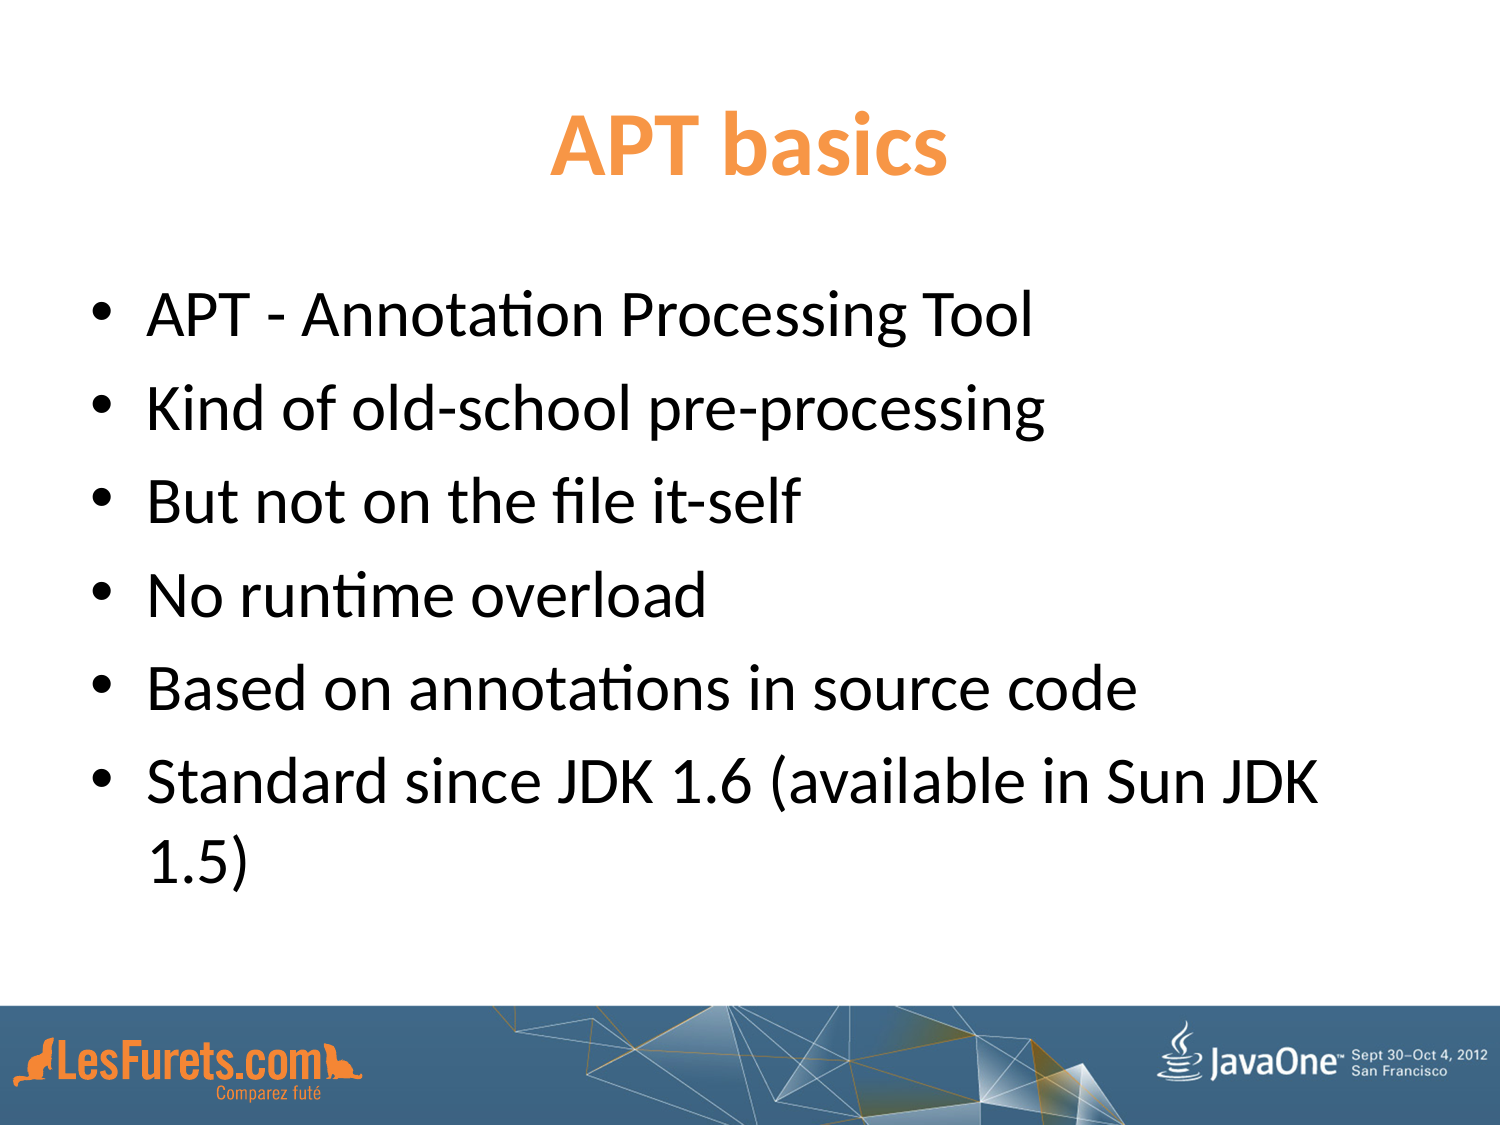

# APT basics
APT - Annotation Processing Tool
Kind of old-school pre-processing
But not on the file it-self
No runtime overload
Based on annotations in source code
Standard since JDK 1.6 (available in Sun JDK 1.5)